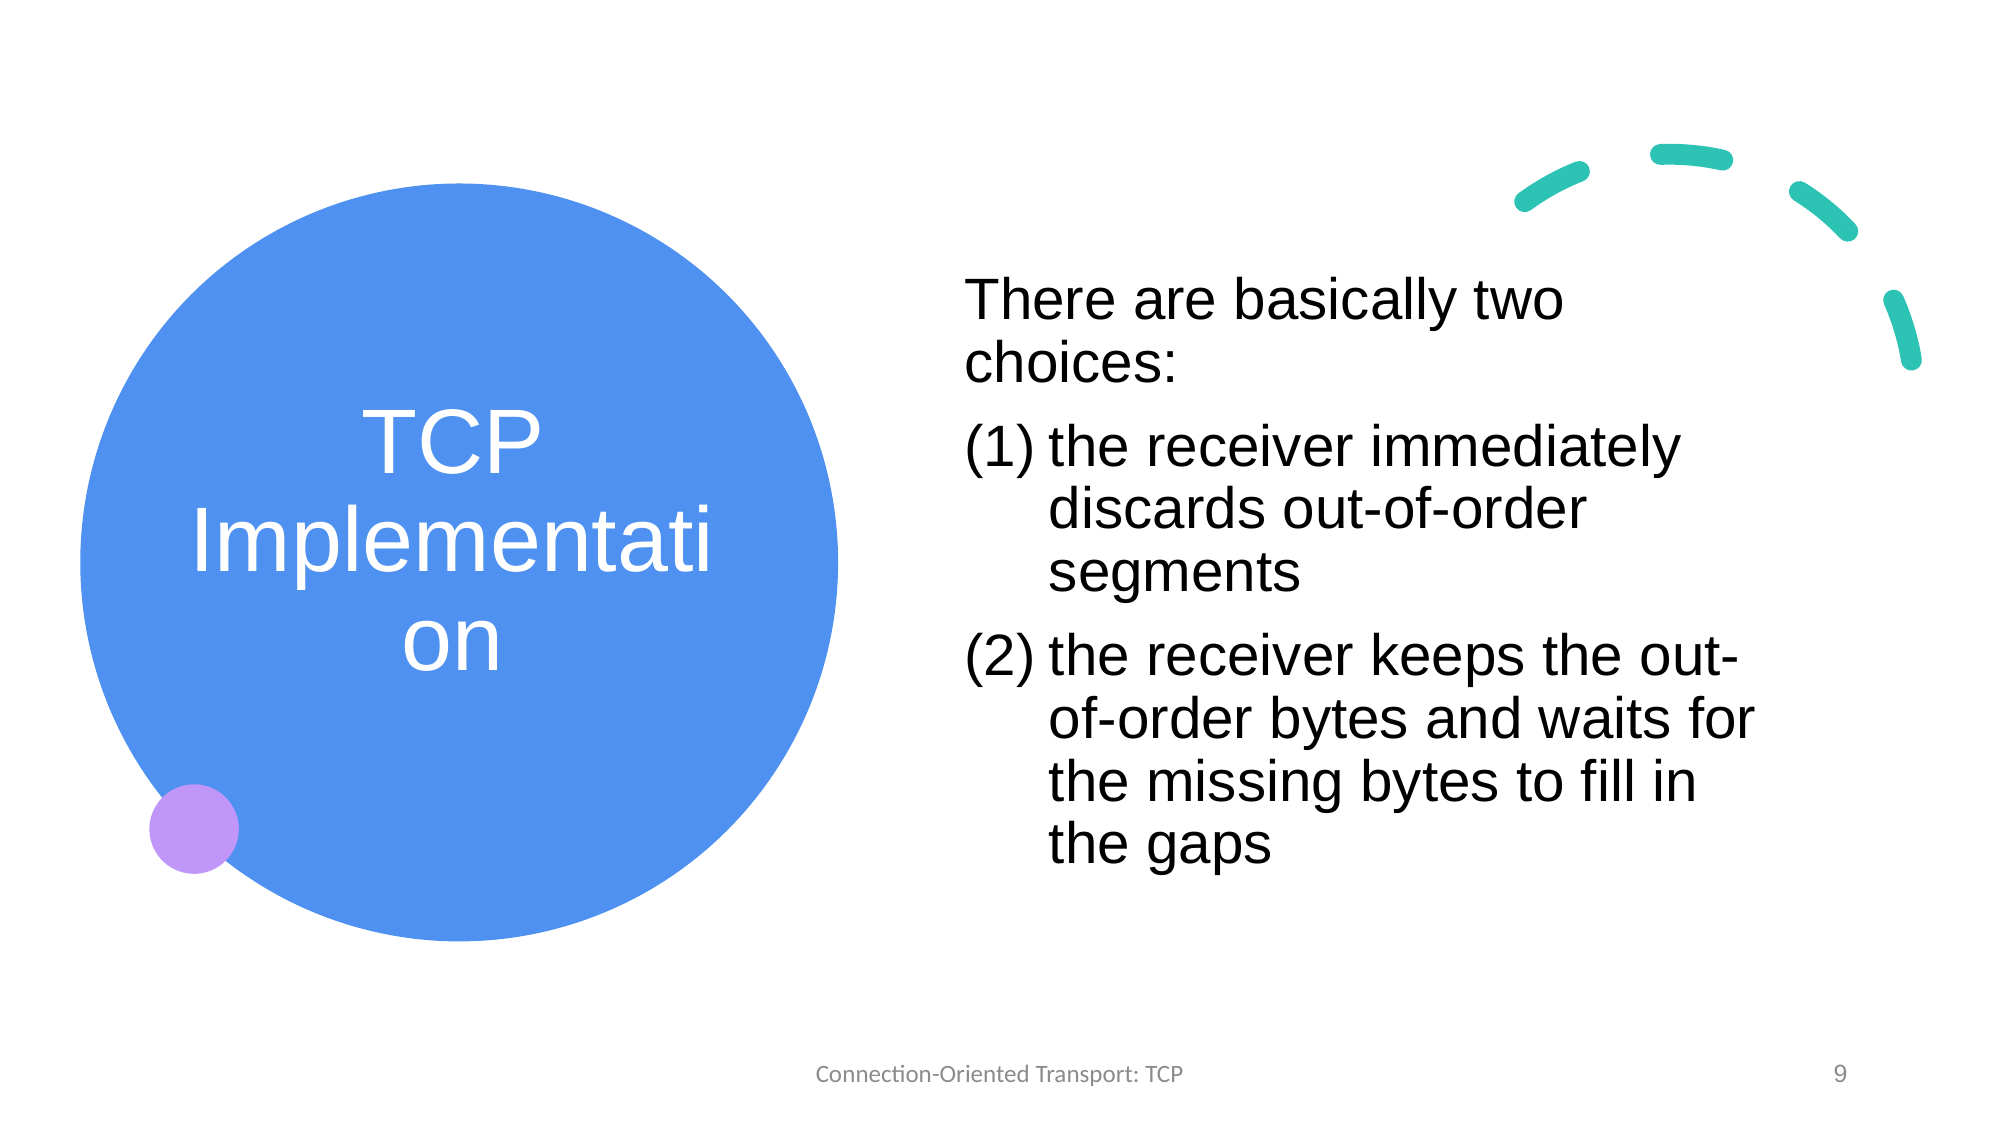

# TCP Implementation
There are basically two choices:
the receiver immediately discards out-of-order segments
the receiver keeps the out-of-order bytes and waits for the missing bytes to fill in the gaps
Connection-Oriented Transport: TCP
9